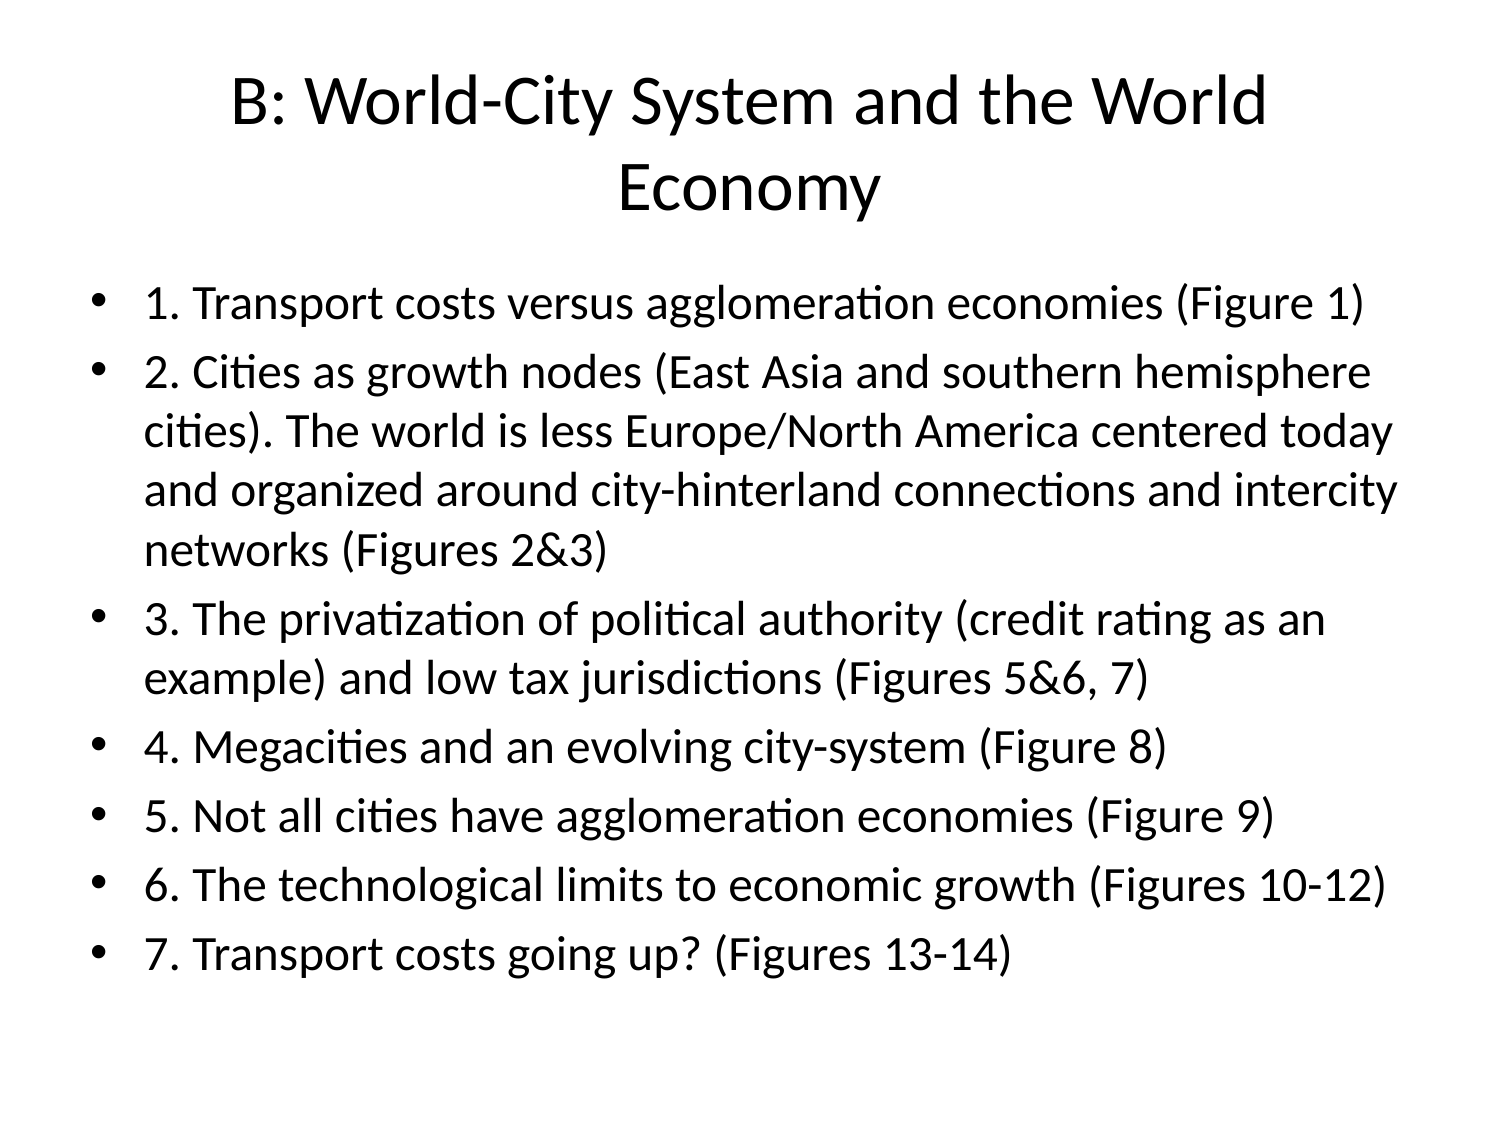

# B: World-City System and the World Economy
1. Transport costs versus agglomeration economies (Figure 1)
2. Cities as growth nodes (East Asia and southern hemisphere cities). The world is less Europe/North America centered today and organized around city-hinterland connections and intercity networks (Figures 2&3)
3. The privatization of political authority (credit rating as an example) and low tax jurisdictions (Figures 5&6, 7)
4. Megacities and an evolving city-system (Figure 8)
5. Not all cities have agglomeration economies (Figure 9)
6. The technological limits to economic growth (Figures 10-12)
7. Transport costs going up? (Figures 13-14)